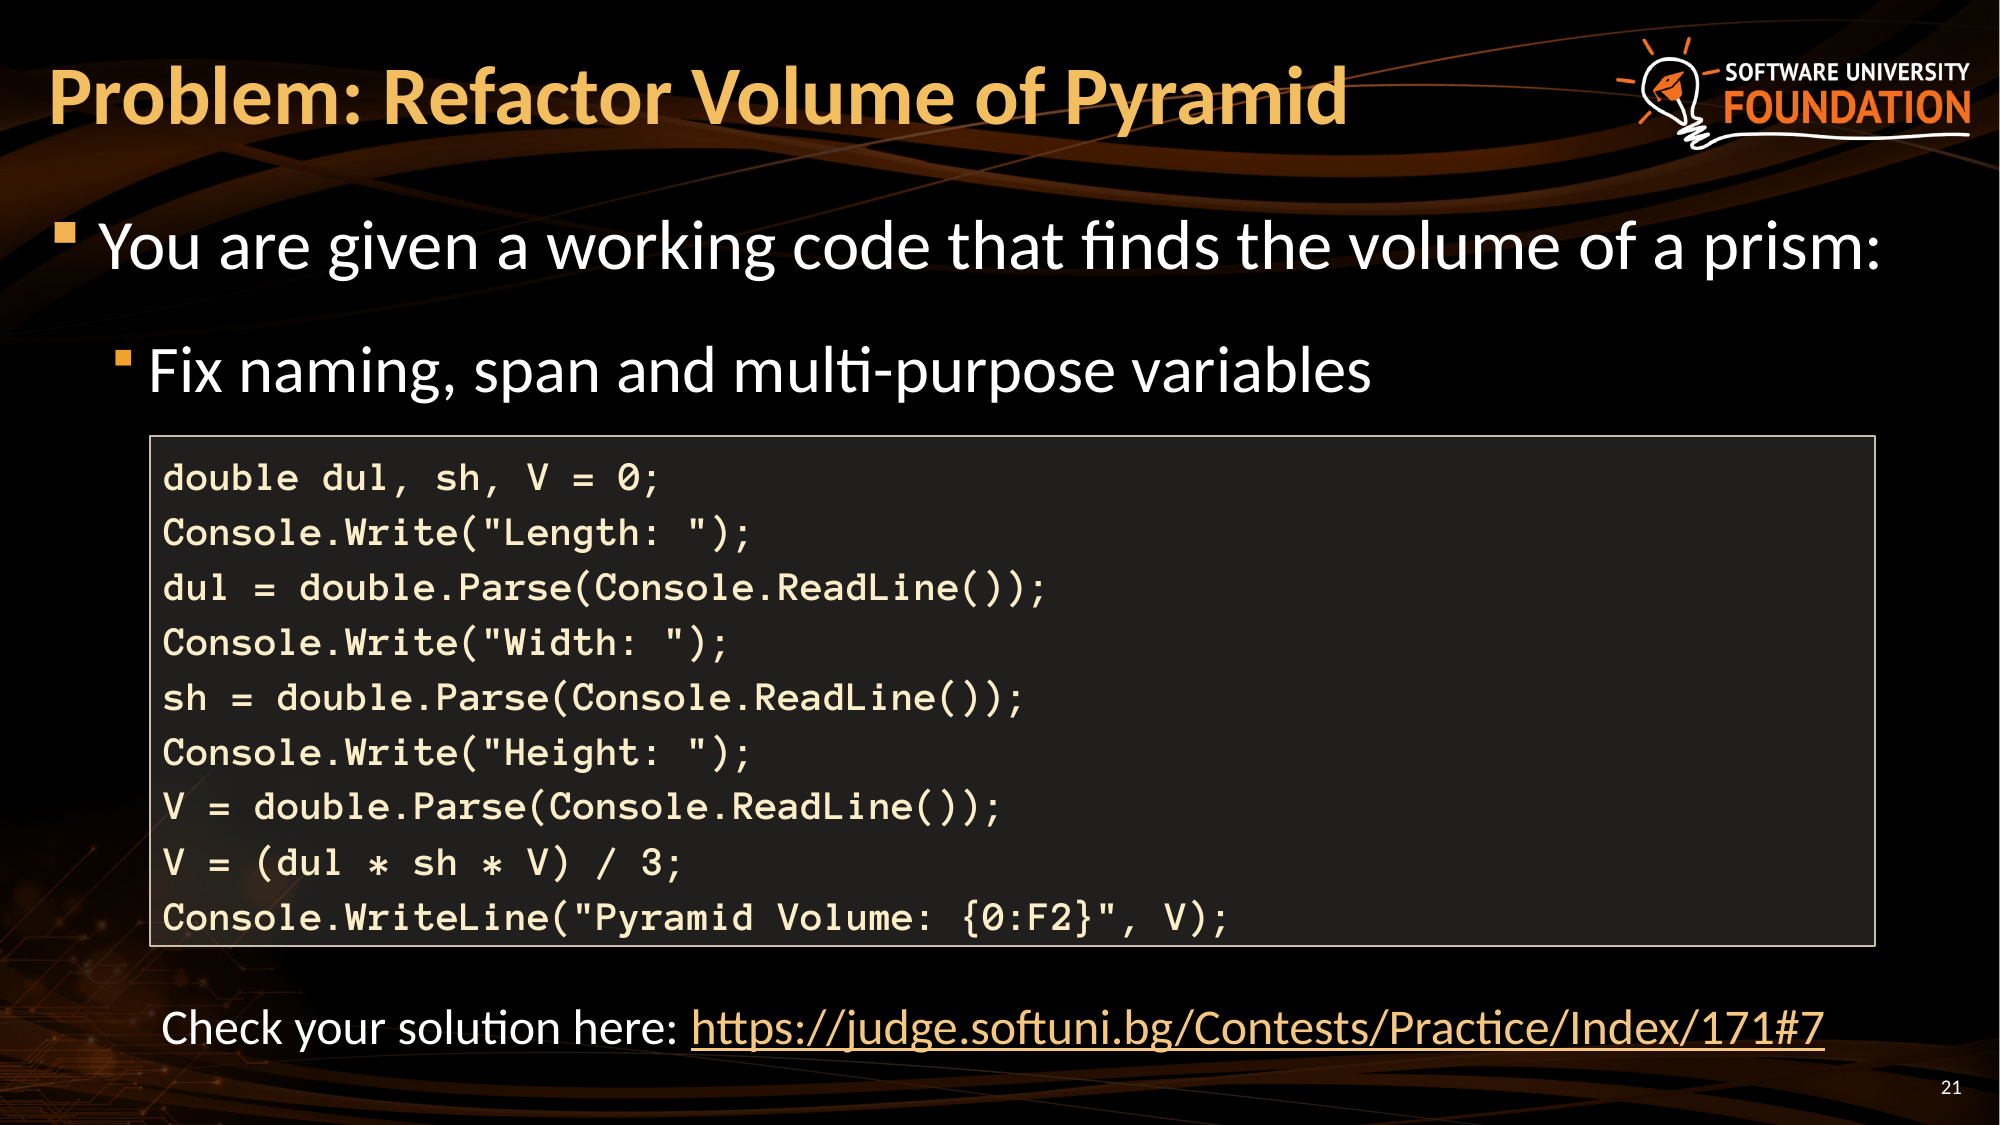

# Problem: Refactor Volume of Pyramid
You are given a working code that finds the volume of a prism:
Fix naming, span and multi-purpose variables
double dul, sh, V = 0;
Console.Write("Length: ");
dul = double.Parse(Console.ReadLine());
Console.Write("Width: ");
sh = double.Parse(Console.ReadLine());
Console.Write("Height: ");
V = double.Parse(Console.ReadLine());
V = (dul * sh * V) / 3;
Console.WriteLine("Pyramid Volume: {0:F2}", V);
Check your solution here: https://judge.softuni.bg/Contests/Practice/Index/171#7
21